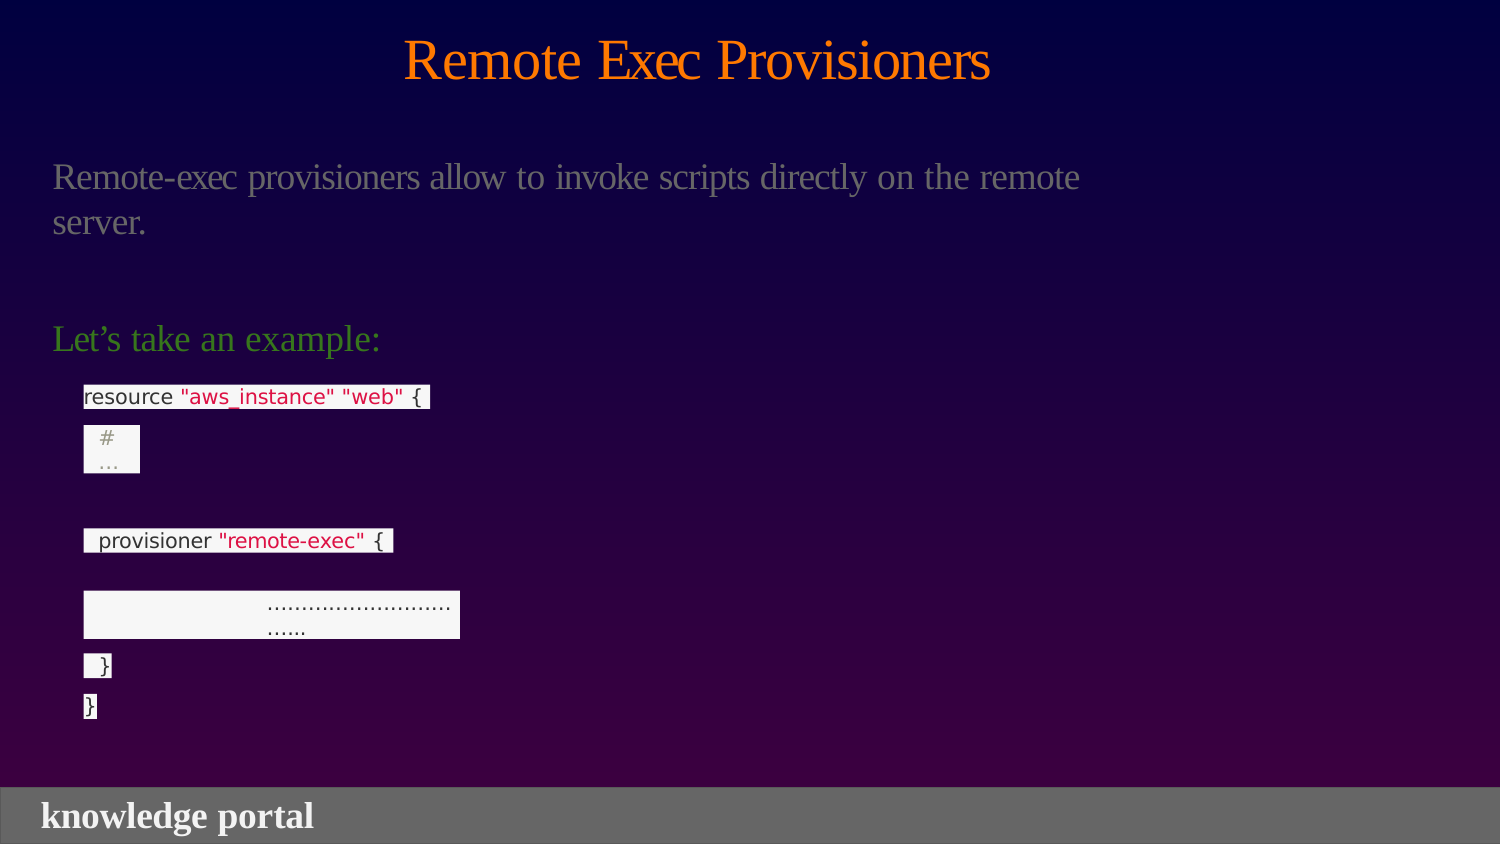

# Remote Exec Provisioners
Remote-exec provisioners allow to invoke scripts directly on the remote server.

Let’s take an example:
resource "aws_instance" "web" {
# …
provisioner "remote-exec" {
…………………………...
}
}

knowledge portal